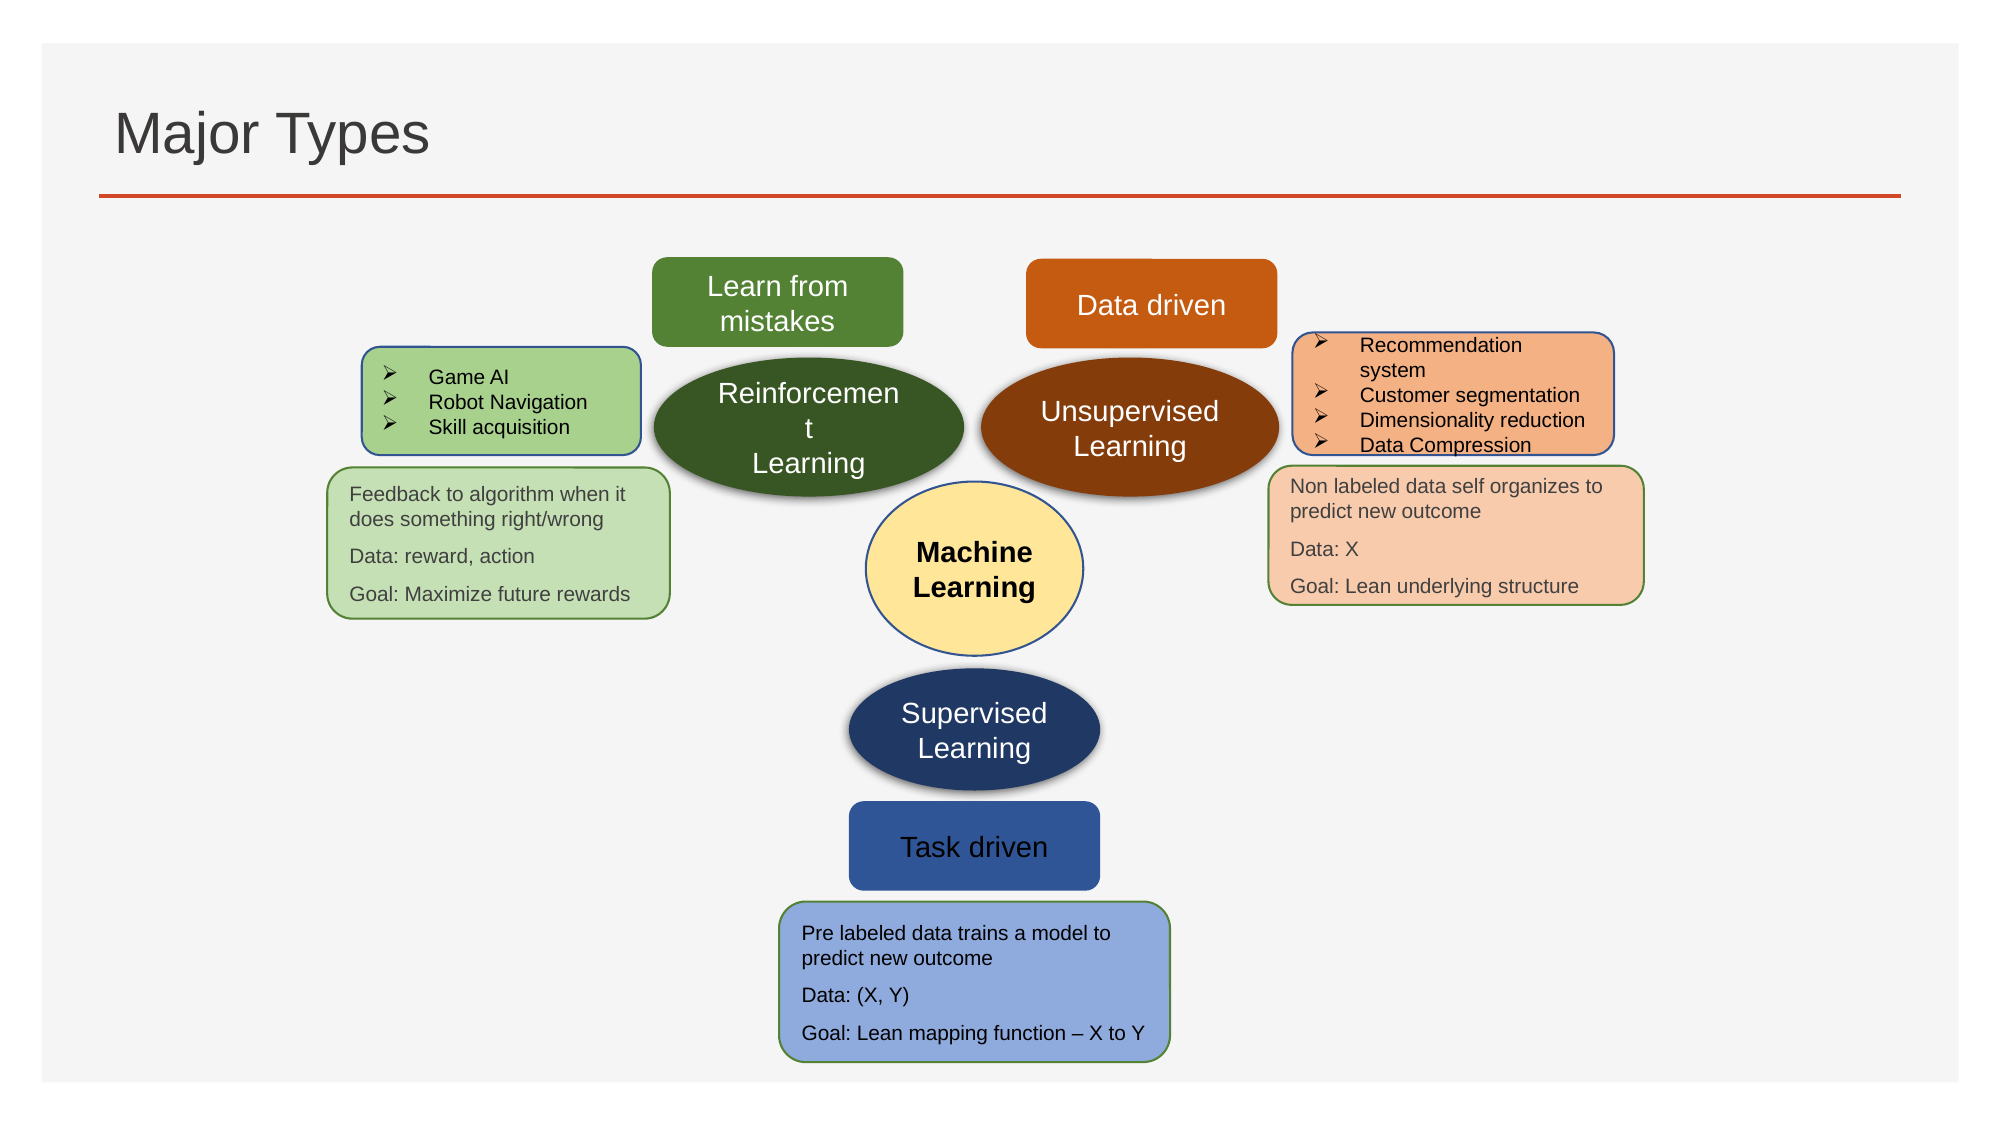

# Major Types
Learn from
mistakes
Data driven
Recommendation system
Customer segmentation
Dimensionality reduction
Data Compression
Game AI
Robot Navigation
Skill acquisition
Reinforcement
Learning
Unsupervised
Learning
Non labeled data self organizes to predict new outcome
Data: X
Goal: Lean underlying structure
Feedback to algorithm when it does something right/wrong
Data: reward, action
Goal: Maximize future rewards
Machine Learning
Supervised
Learning
Task driven
Pre labeled data trains a model to predict new outcome
Data: (X, Y)
Goal: Lean mapping function – X to Y